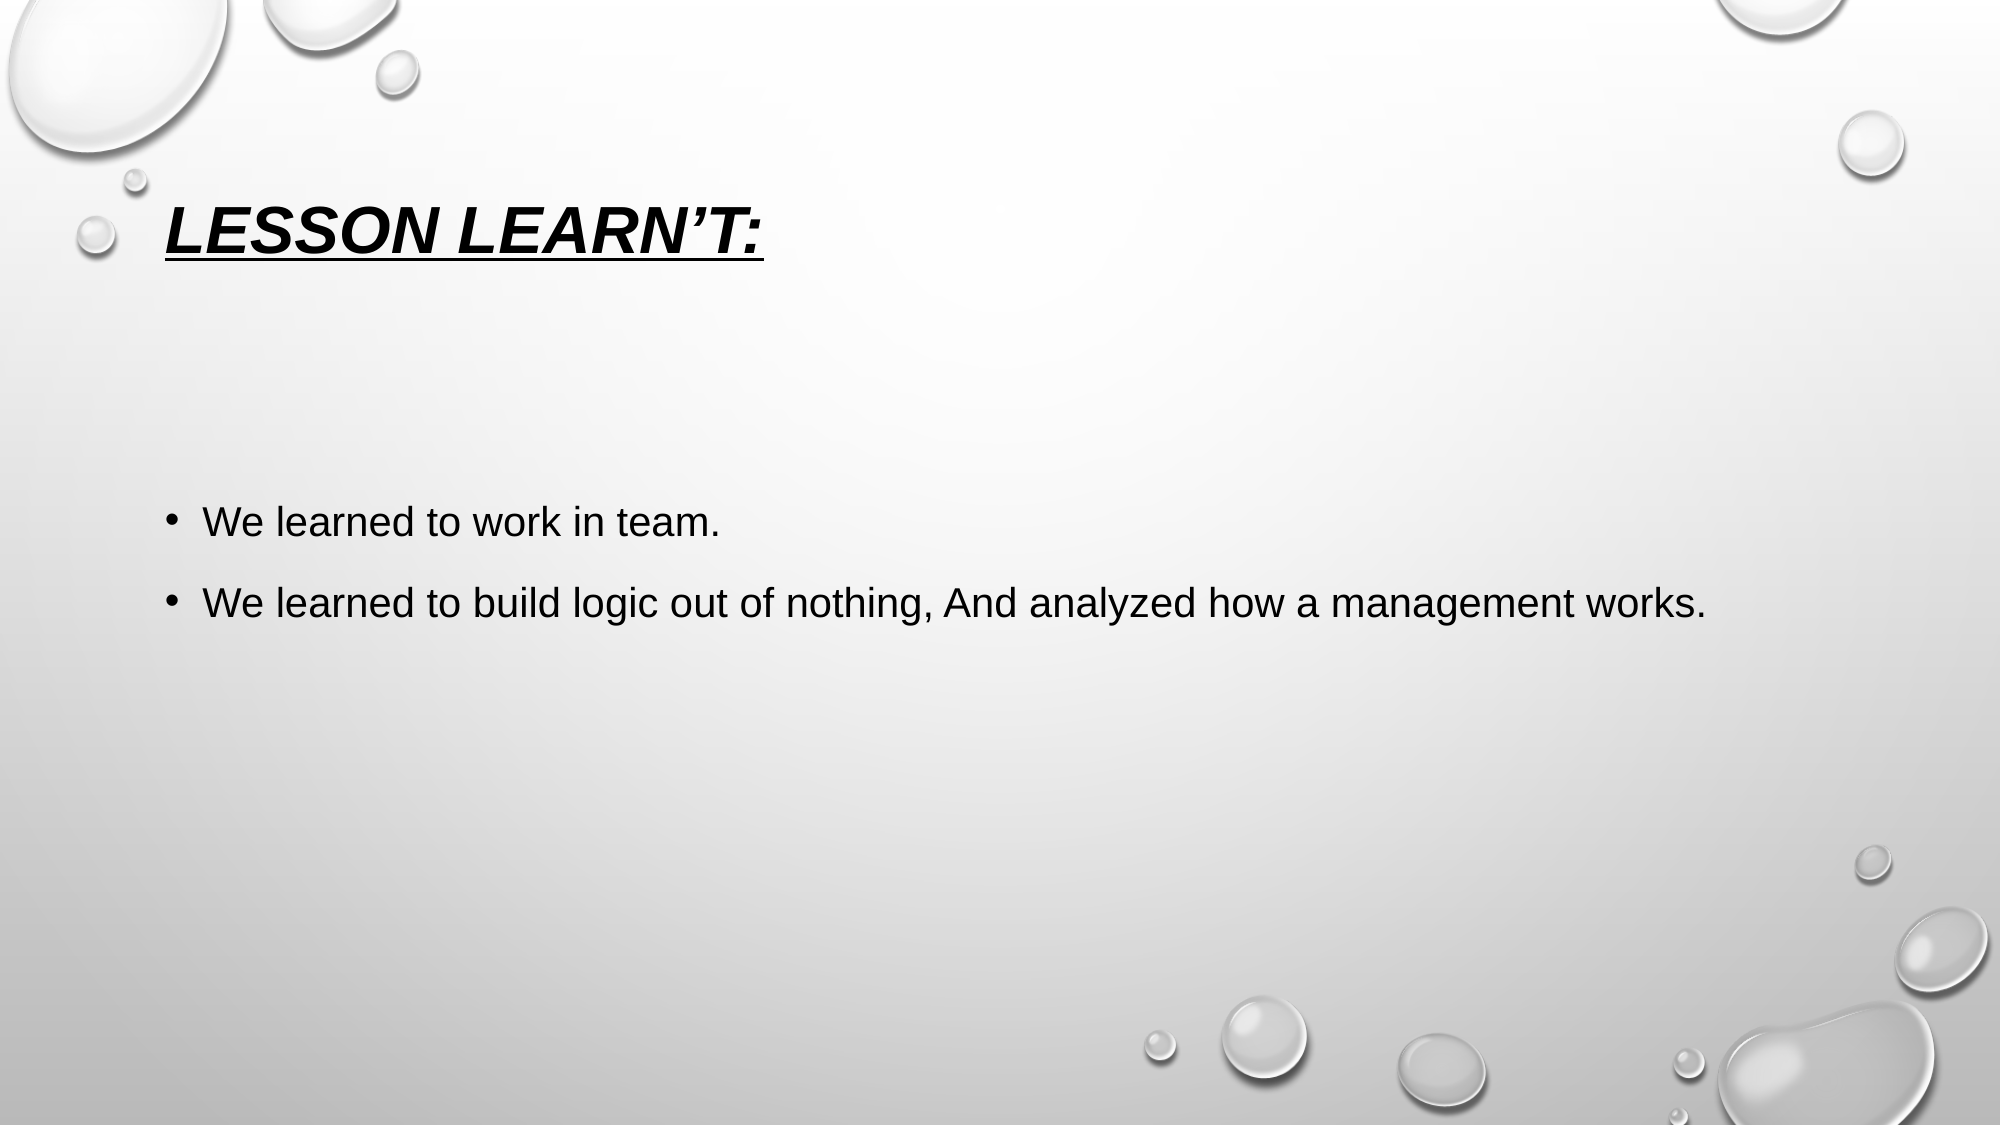

# lesson learn’t:
We learned to work in team.
We learned to build logic out of nothing, And analyzed how a management works.